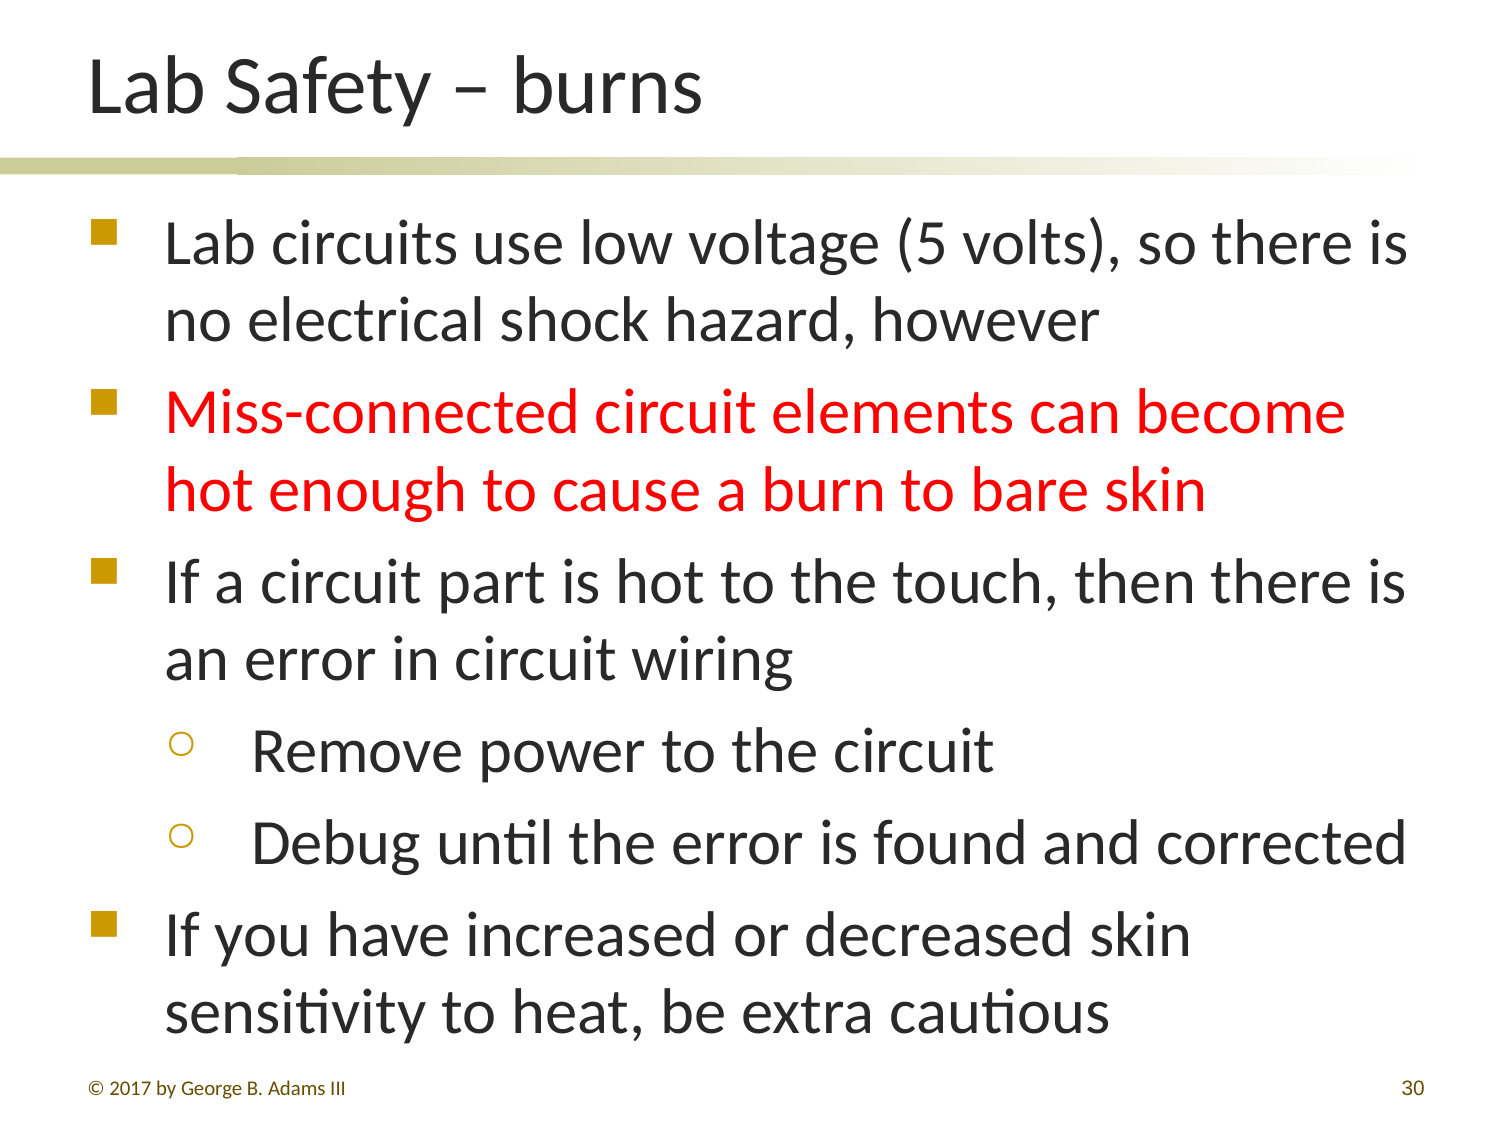

# Lab Safety – burns
Lab circuits use low voltage (5 volts), so there is no electrical shock hazard, however
Miss-connected circuit elements can become hot enough to cause a burn to bare skin
If a circuit part is hot to the touch, then there is an error in circuit wiring
Remove power to the circuit
Debug until the error is found and corrected
If you have increased or decreased skin sensitivity to heat, be extra cautious
30